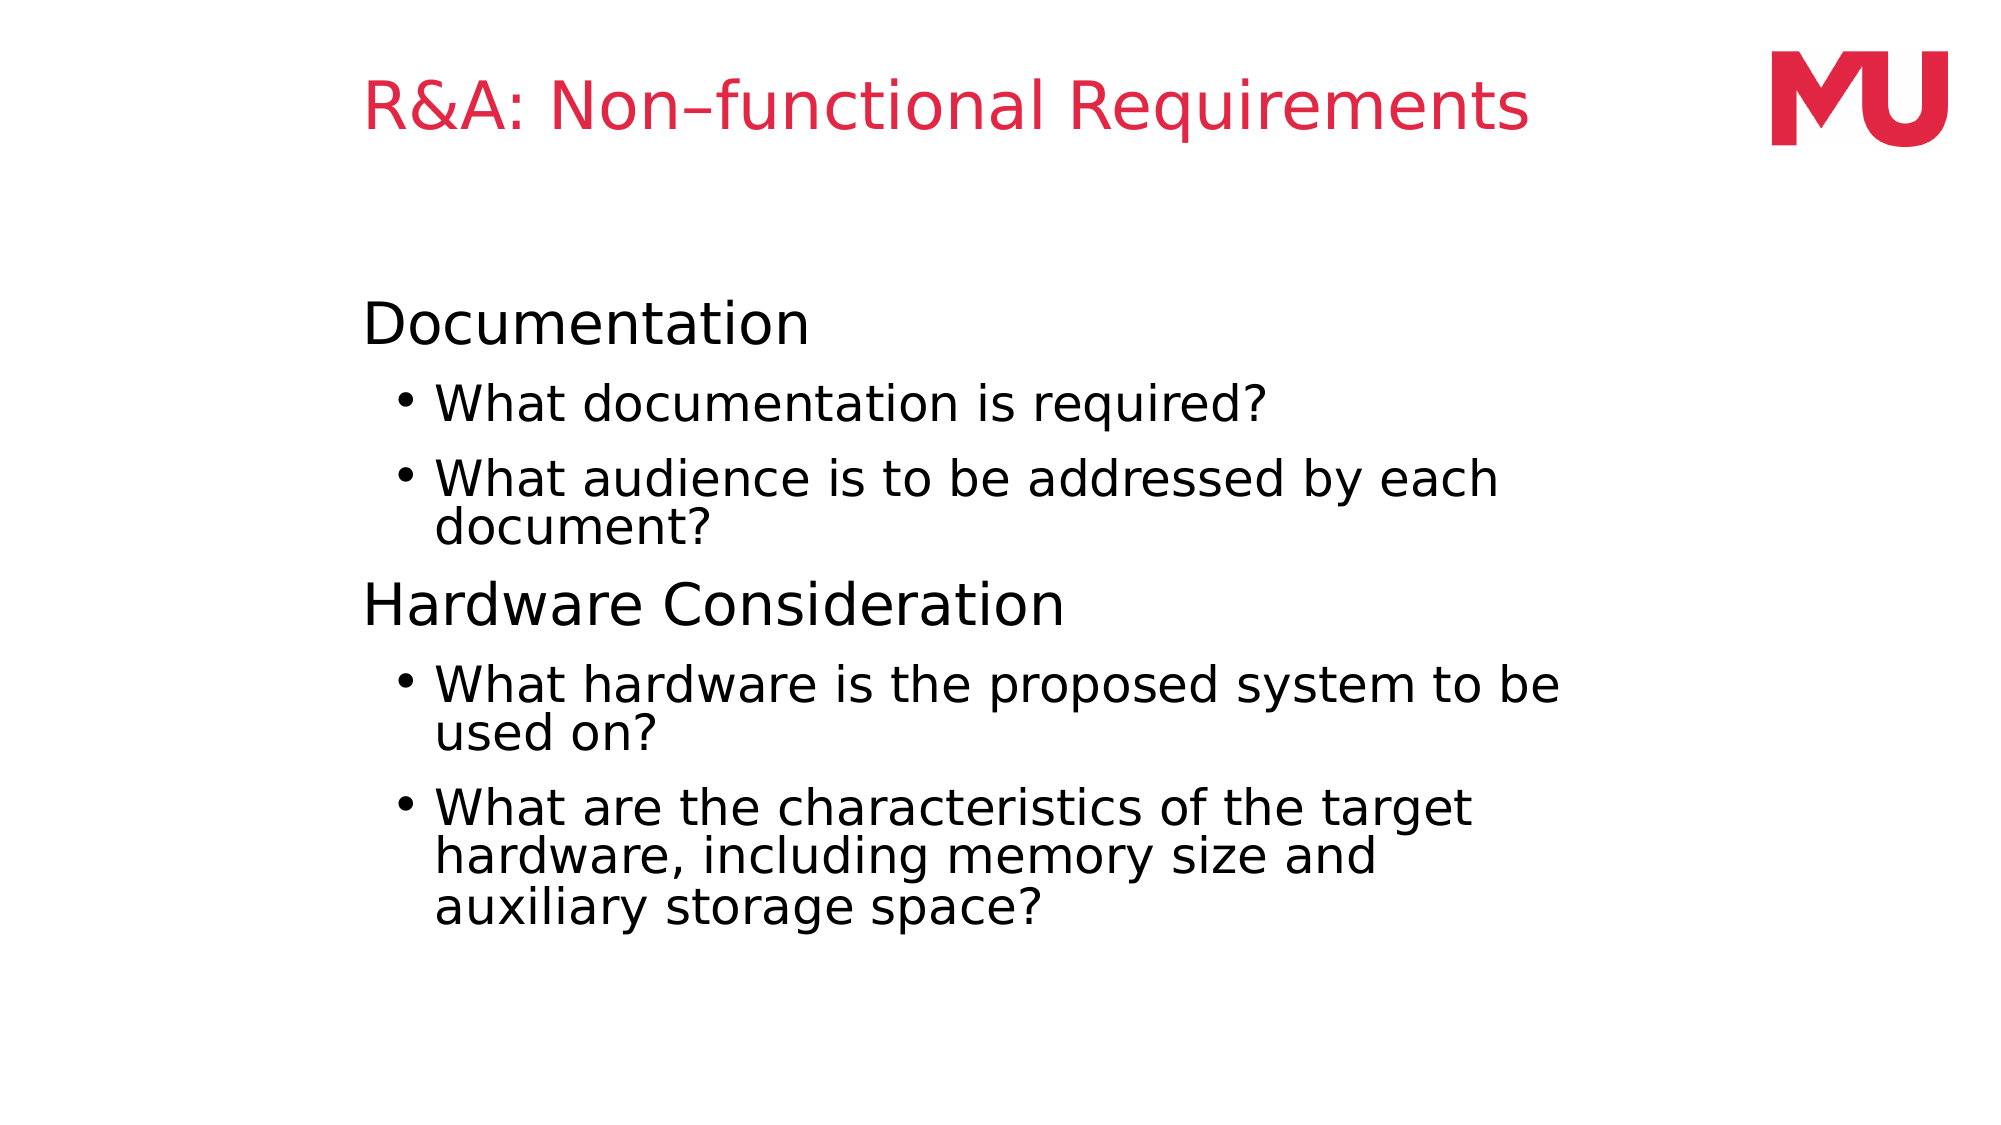

R&A: Non–functional Requirements
Documentation
What documentation is required?
What audience is to be addressed by each document?
Hardware Consideration
What hardware is the proposed system to be used on?
What are the characteristics of the target hardware, including memory size and auxiliary storage space?